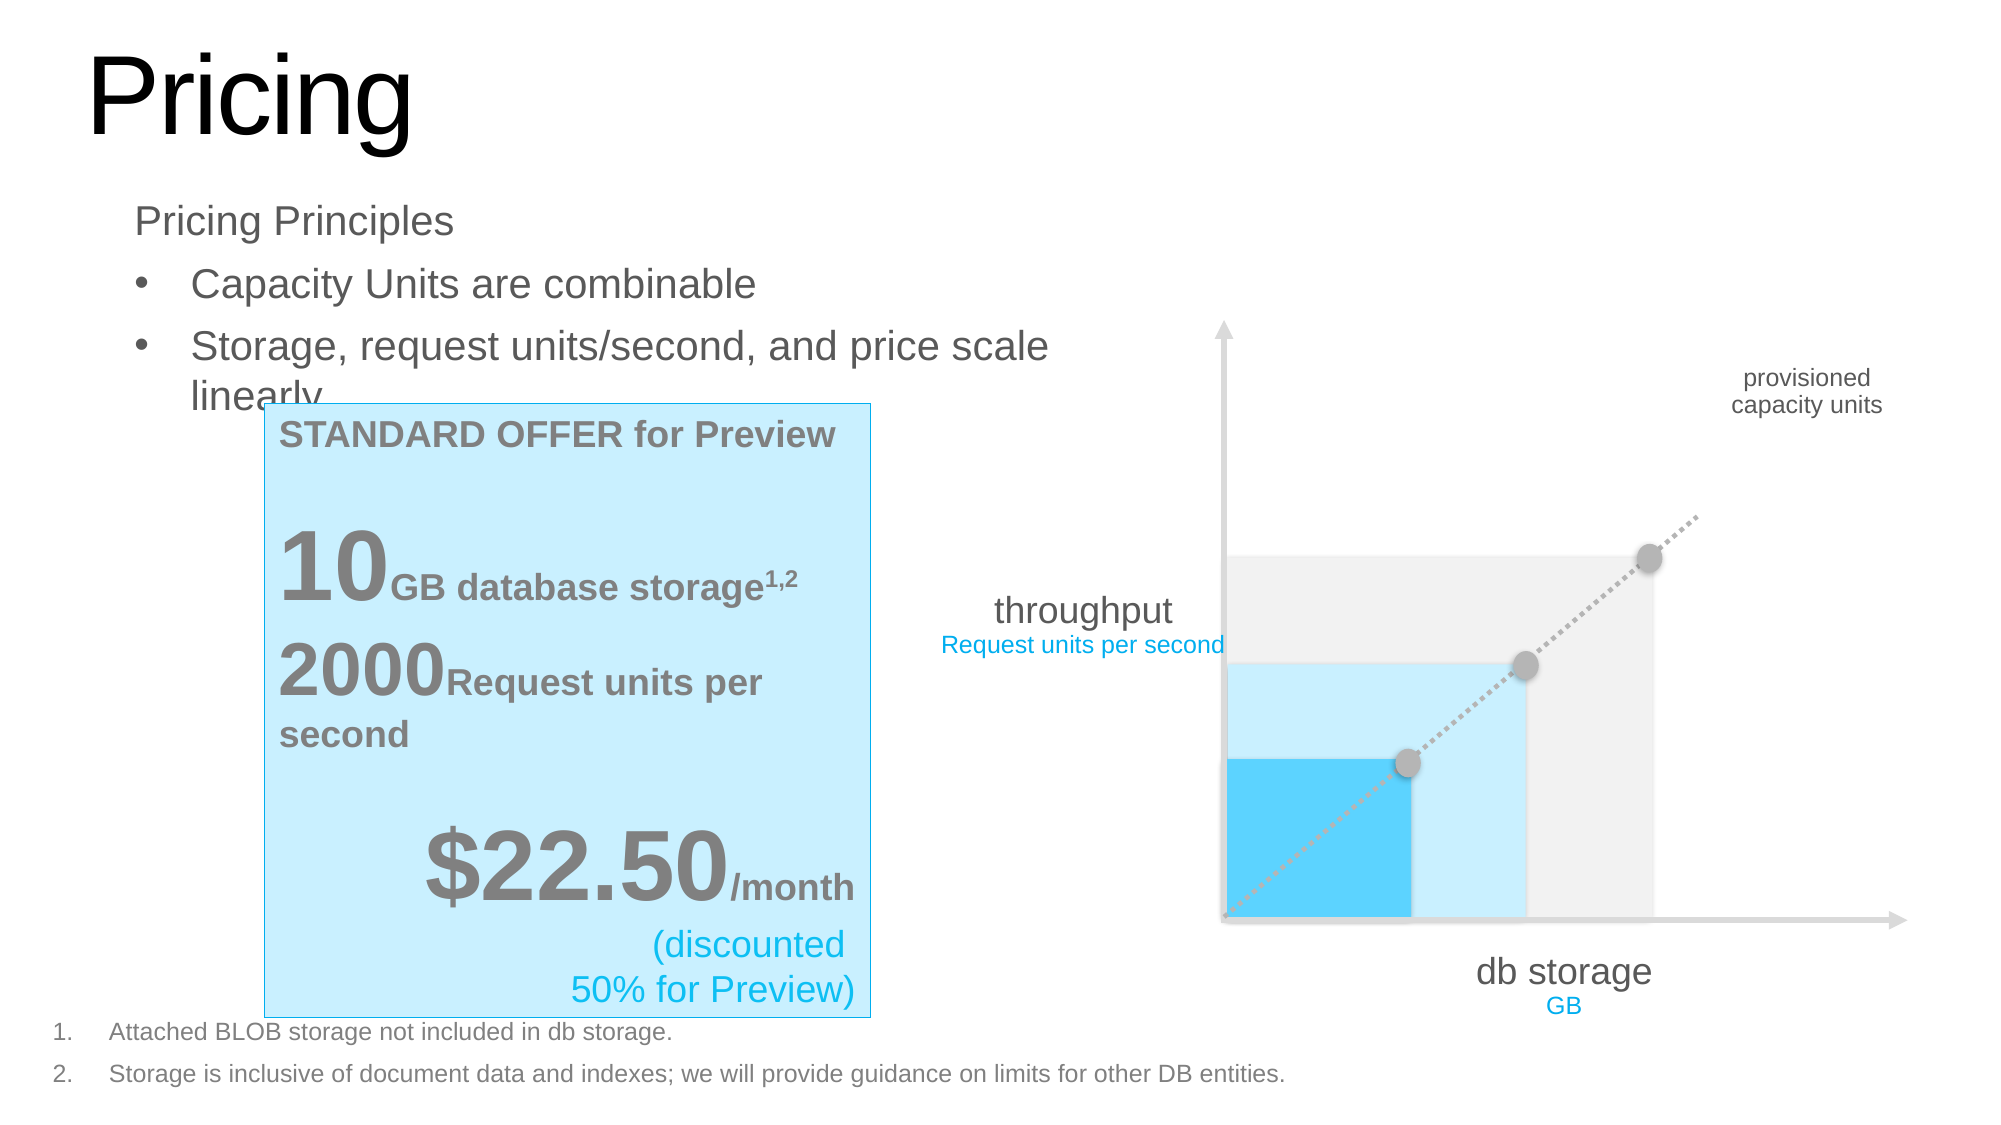

# Pricing
Pricing Principles
Capacity Units are combinable
Storage, request units/second, and price scale linearly
provisioned capacity units

throughput
Request units per second

db storage
GB
STANDARD OFFER for Preview

10GB database storage1,2
2000Request units per second

$22.50/month
(discounted
50% for Preview)
Attached BLOB storage not included in db storage.
Storage is inclusive of document data and indexes; we will provide guidance on limits for other DB entities.